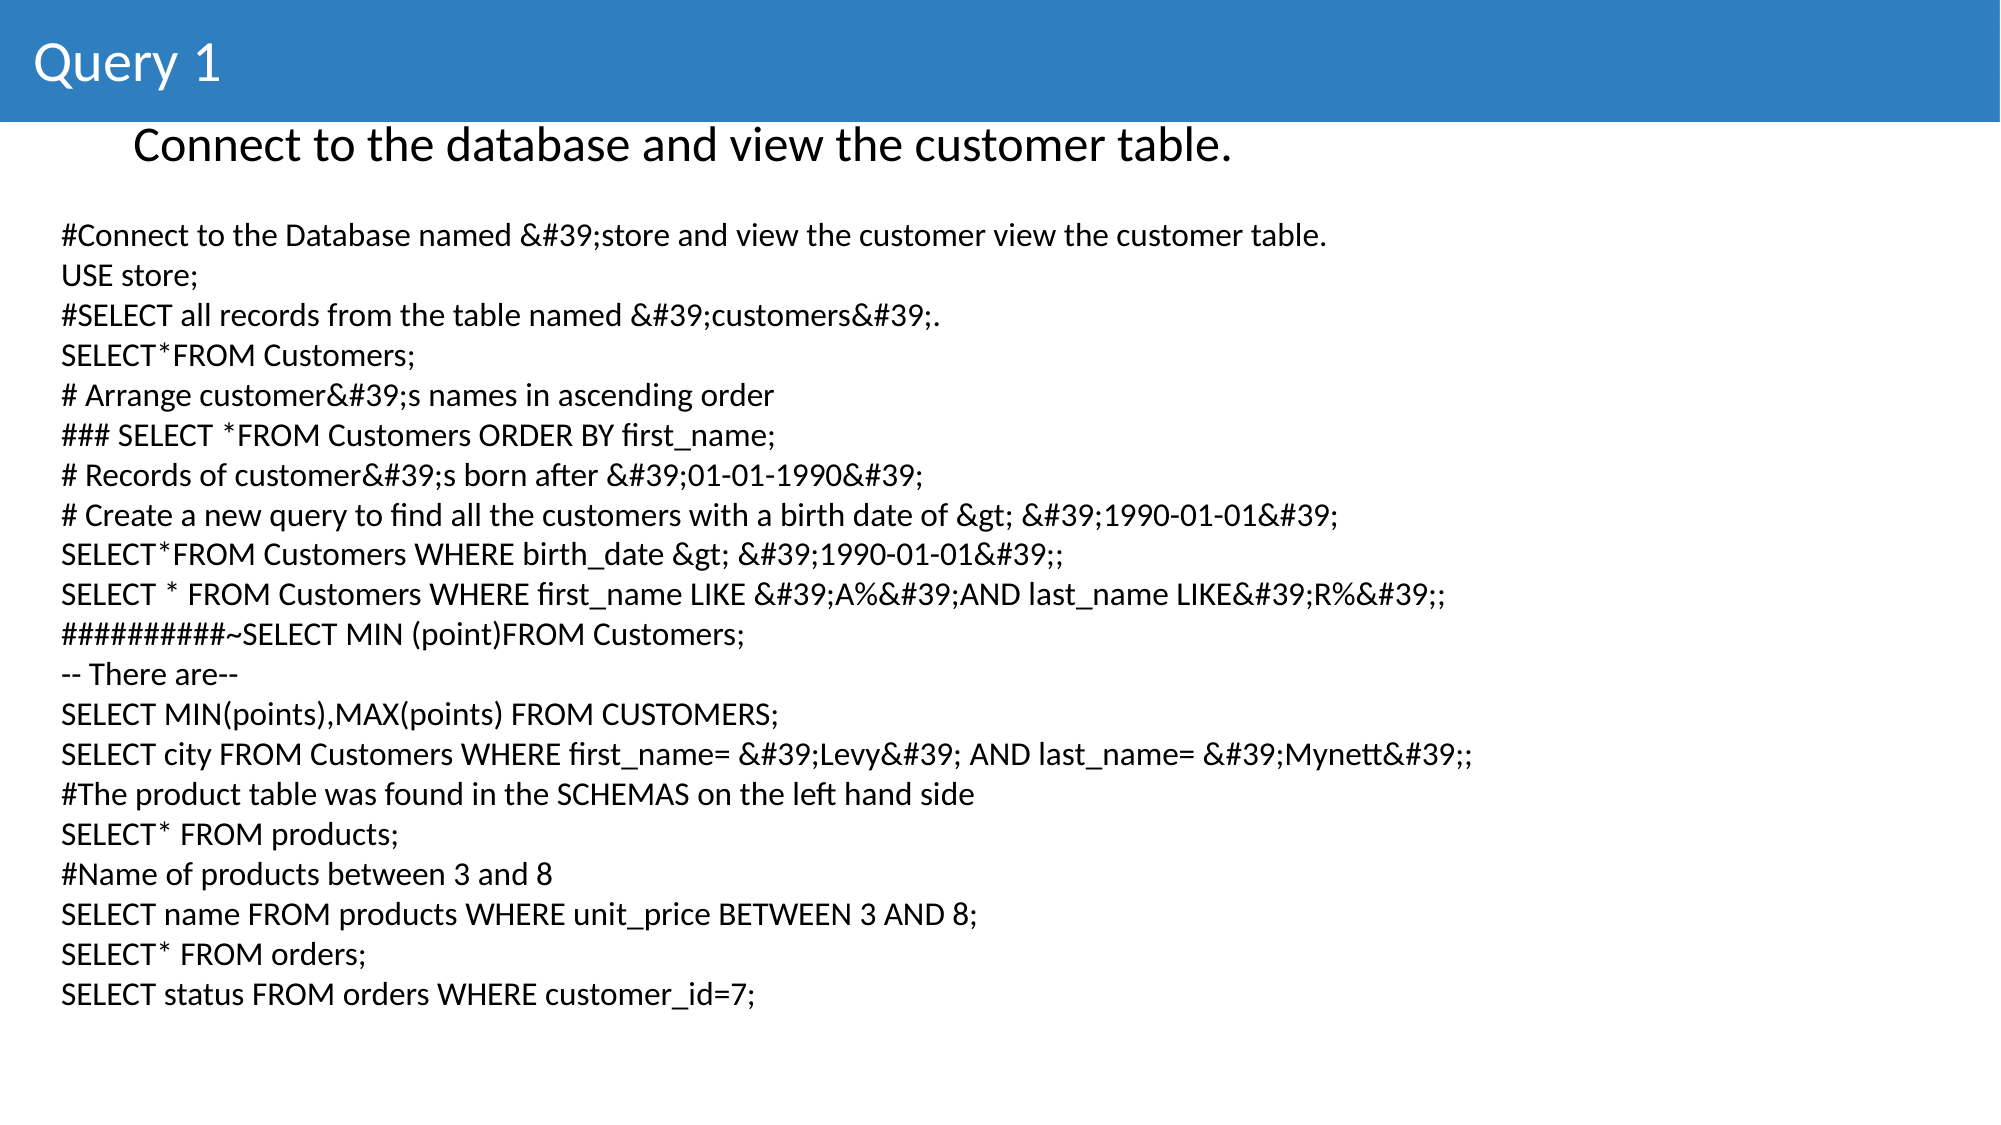

# Query 1
Connect to the database and view the customer table.
#Connect to the Database named &#39;store and view the customer view the customer table.
USE store;
#SELECT all records from the table named &#39;customers&#39;.
SELECT*FROM Customers;
# Arrange customer&#39;s names in ascending order
### SELECT *FROM Customers ORDER BY first_name;
# Records of customer&#39;s born after &#39;01-01-1990&#39;
# Create a new query to find all the customers with a birth date of &gt; &#39;1990-01-01&#39;
SELECT*FROM Customers WHERE birth_date &gt; &#39;1990-01-01&#39;;
SELECT * FROM Customers WHERE first_name LIKE &#39;A%&#39;AND last_name LIKE&#39;R%&#39;;
##########~SELECT MIN (point)FROM Customers;
-- There are--
SELECT MIN(points),MAX(points) FROM CUSTOMERS;
SELECT city FROM Customers WHERE first_name= &#39;Levy&#39; AND last_name= &#39;Mynett&#39;;
#The product table was found in the SCHEMAS on the left hand side
SELECT* FROM products;
#Name of products between 3 and 8
SELECT name FROM products WHERE unit_price BETWEEN 3 AND 8;
SELECT* FROM orders;
SELECT status FROM orders WHERE customer_id=7;